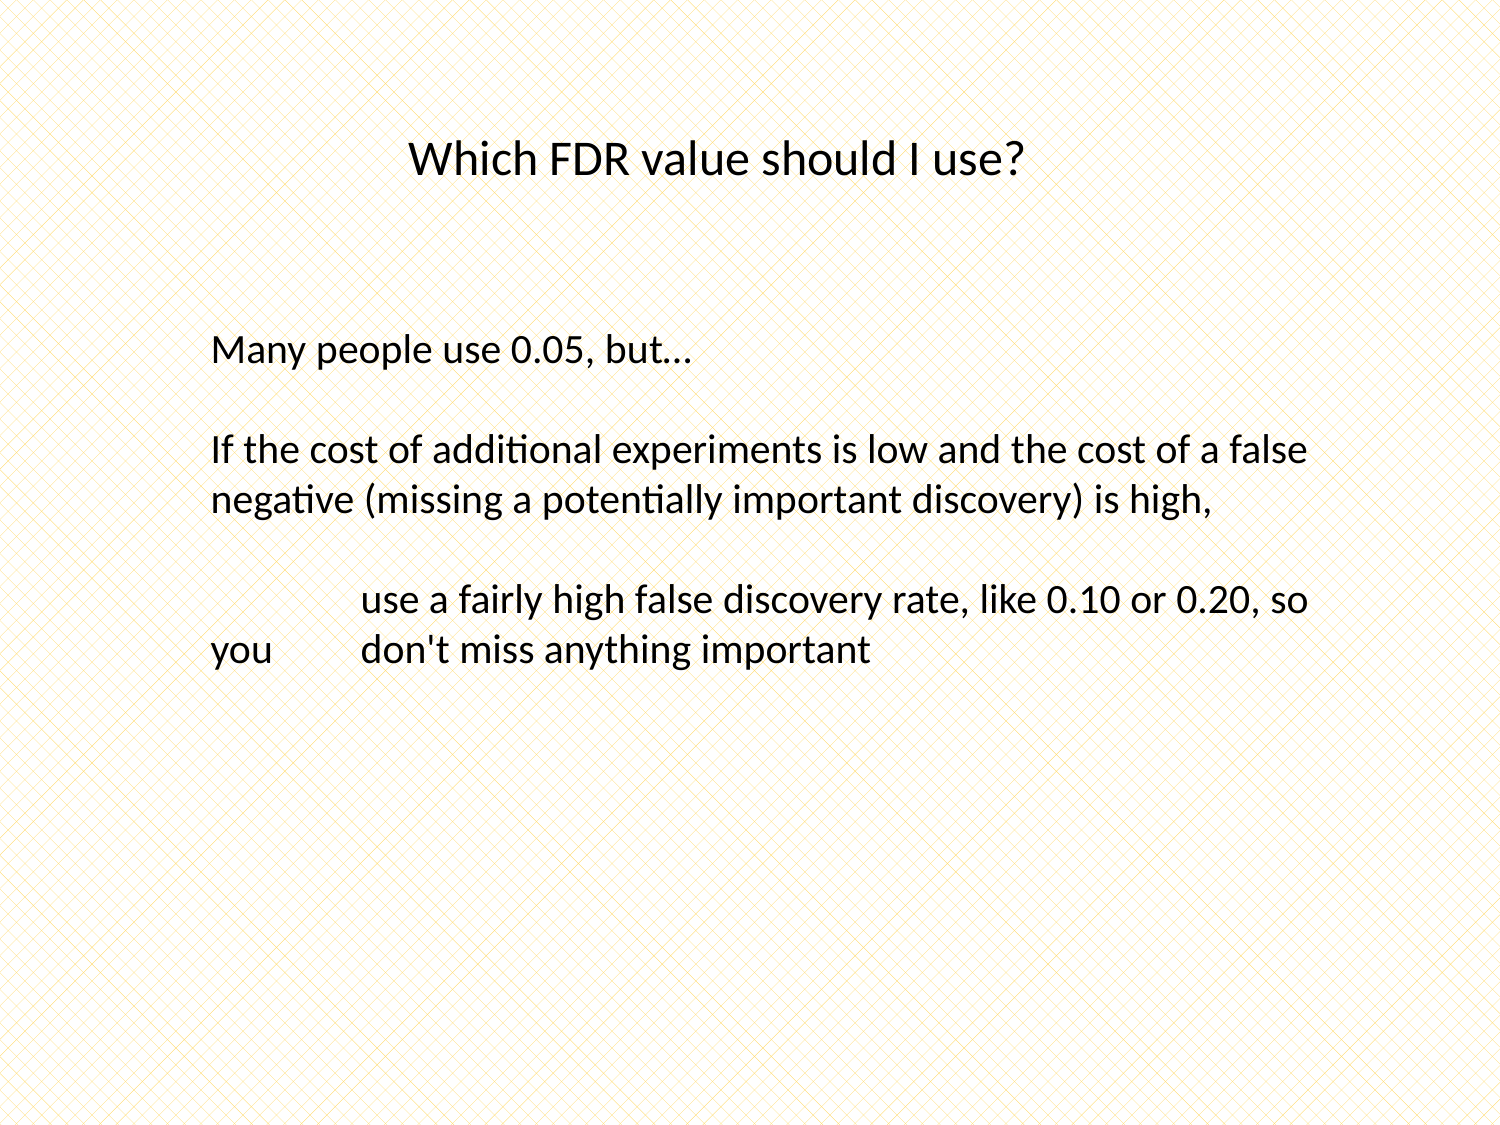

Which FDR value should I use?
Many people use 0.05, but…

If the cost of additional experiments is low and the cost of a false negative (missing a potentially important discovery) is high,

	use a fairly high false discovery rate, like 0.10 or 0.20, so you 	don't miss anything important